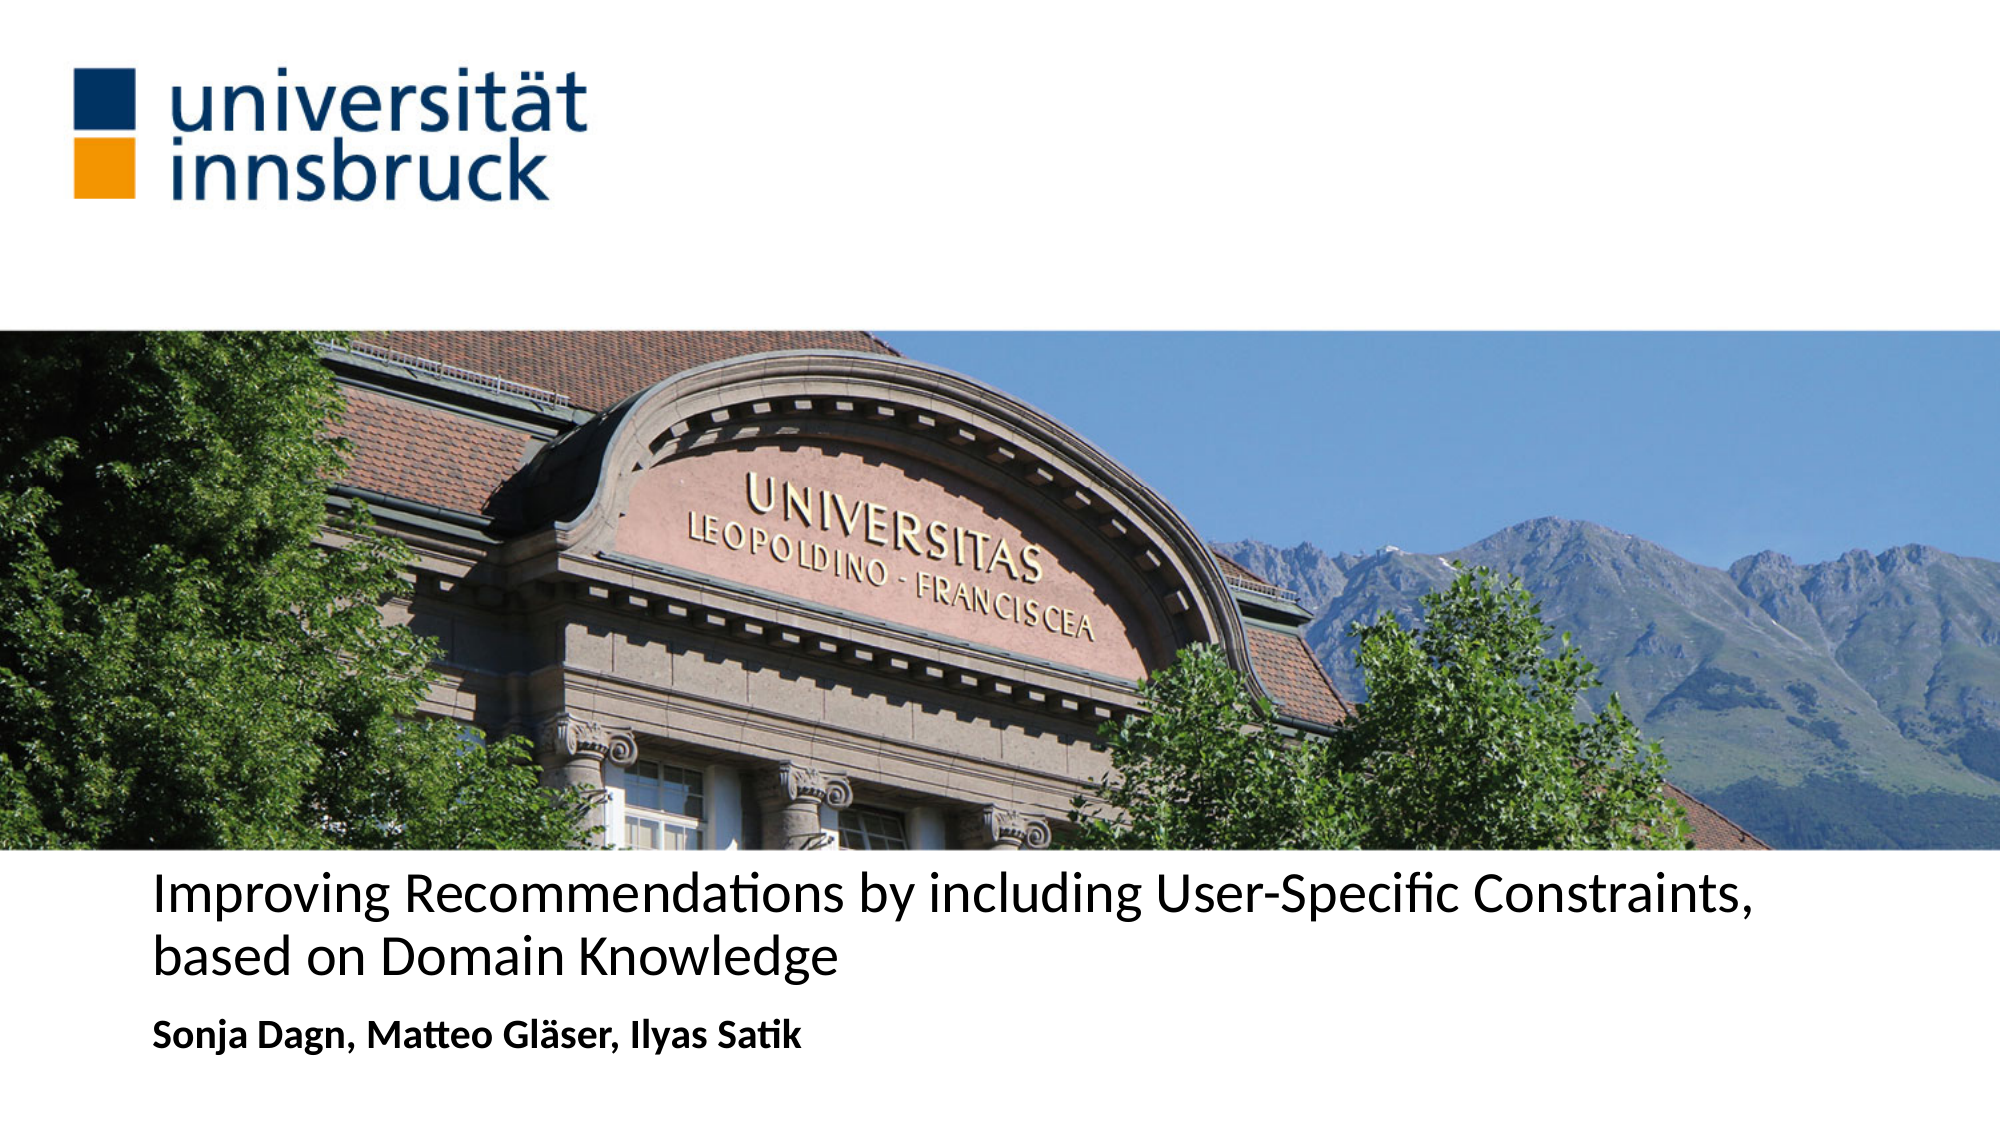

# Improving Recommendations by including User-Specific Constraints, based on Domain Knowledge Sonja Dagn, Matteo Gläser, Ilyas Satik